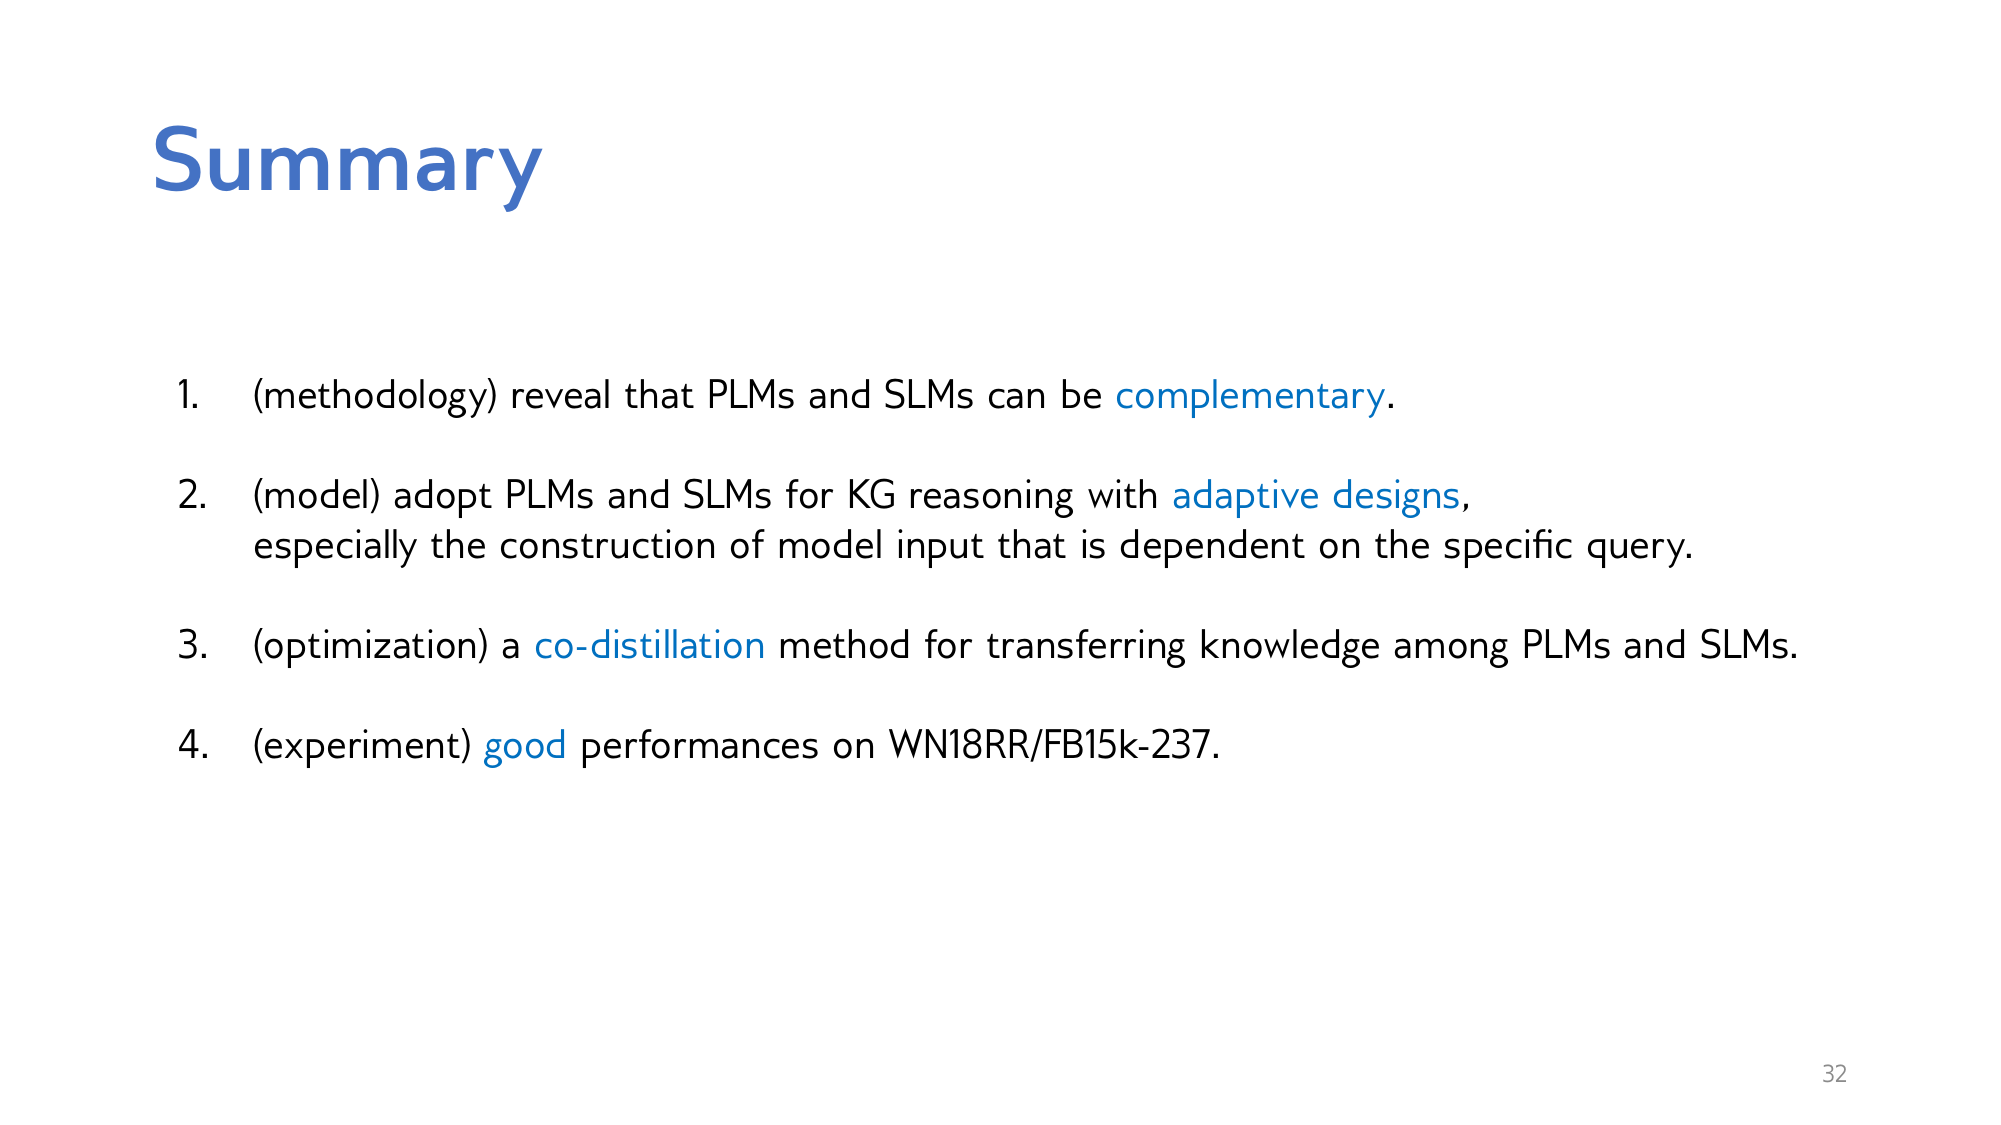

# Summary
(methodology) reveal that PLMs and SLMs can be complementary.

(model) adopt PLMs and SLMs for KG reasoning with adaptive designs,                                especially the construction of model input that is dependent on the specific query.

(optimization) a co-distillation method for transferring knowledge among PLMs and SLMs.

(experiment) good performances on WN18RR/FB15k-237.
32